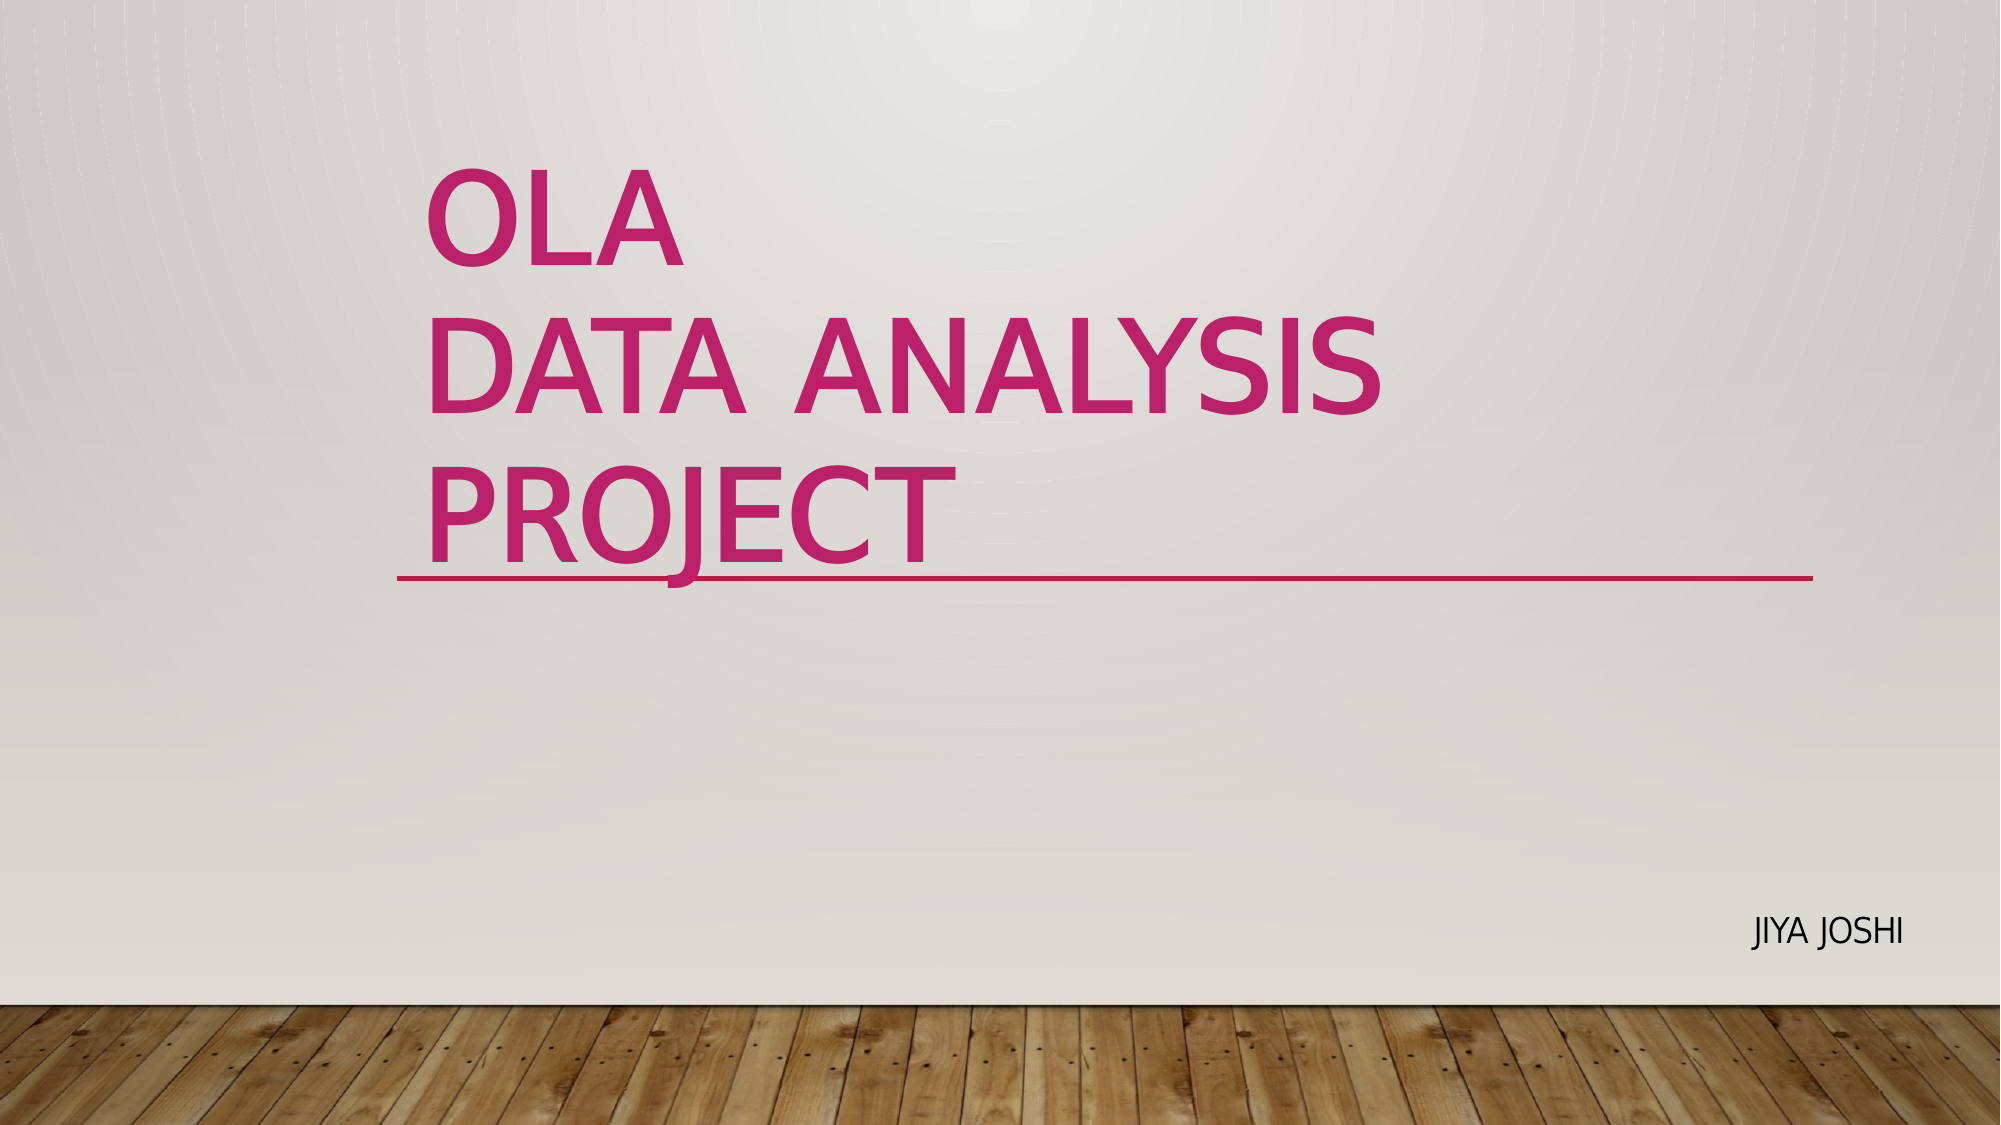

# OLA DATA ANALYSIS PROJECT
JIYA JOSHI